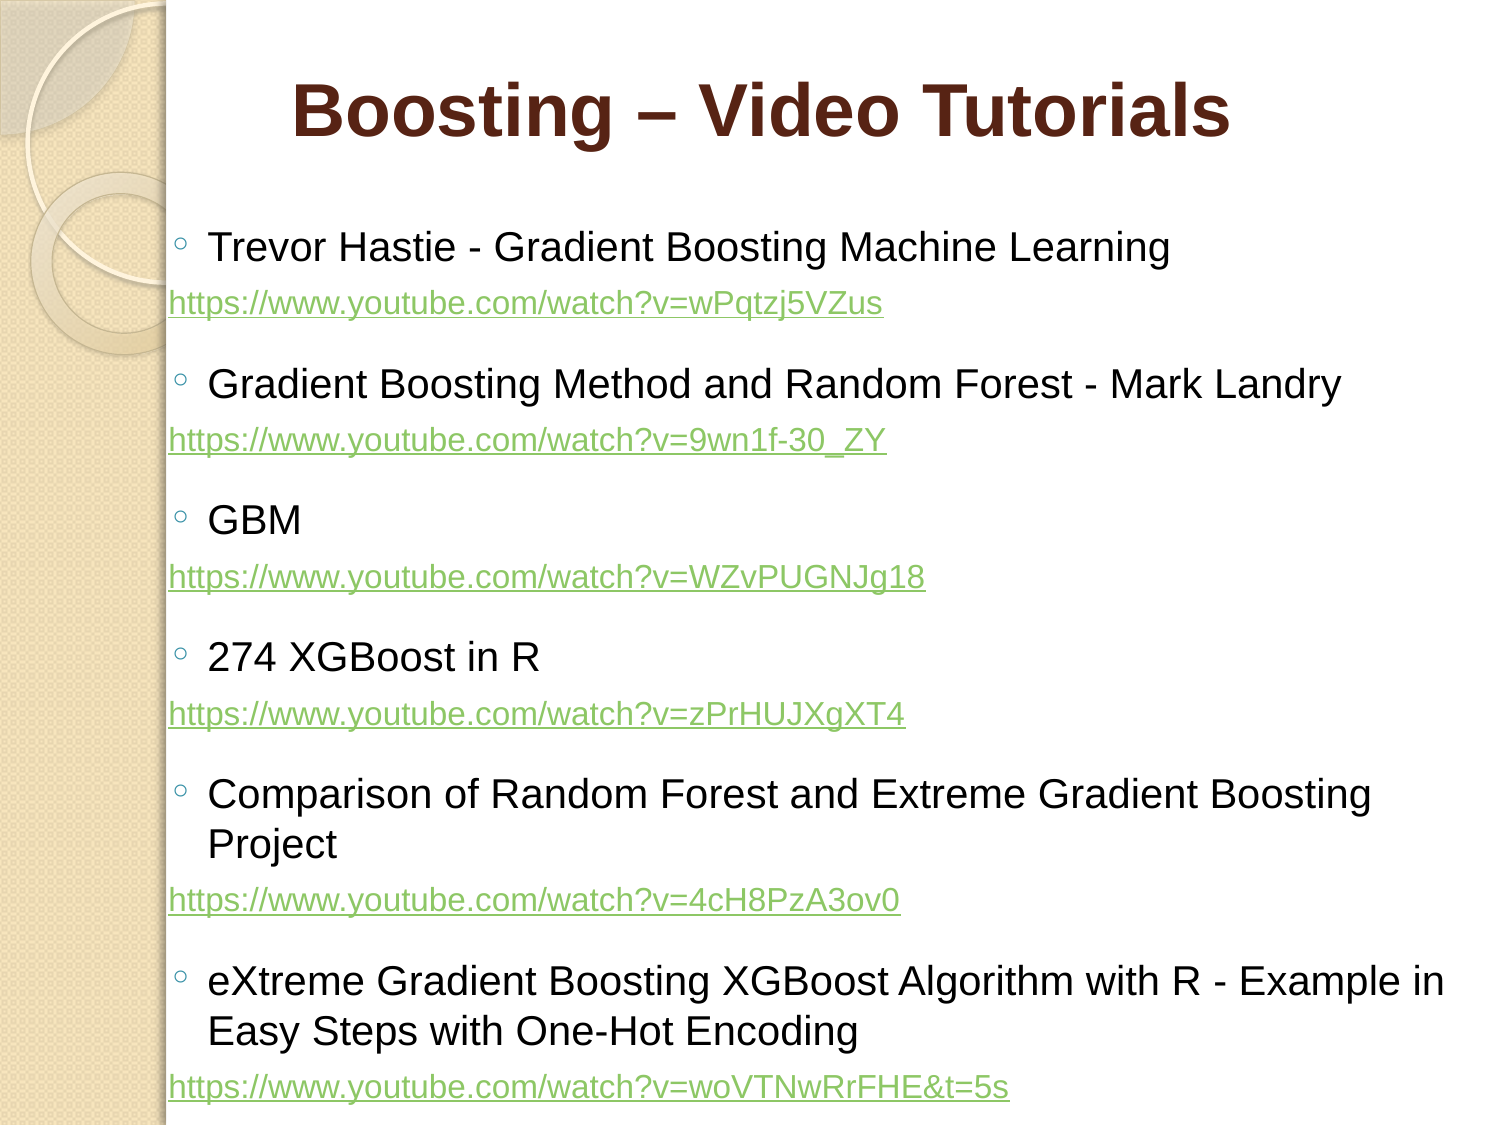

# Boosting – Video Tutorials
Trevor Hastie - Gradient Boosting Machine Learning
https://www.youtube.com/watch?v=wPqtzj5VZus

Gradient Boosting Method and Random Forest - Mark Landry
https://www.youtube.com/watch?v=9wn1f-30_ZY

GBM
https://www.youtube.com/watch?v=WZvPUGNJg18

274 XGBoost in R
https://www.youtube.com/watch?v=zPrHUJXgXT4

Comparison of Random Forest and Extreme Gradient Boosting Project
https://www.youtube.com/watch?v=4cH8PzA3ov0

eXtreme Gradient Boosting XGBoost Algorithm with R - Example in Easy Steps with One-Hot Encoding
https://www.youtube.com/watch?v=woVTNwRrFHE&t=5s